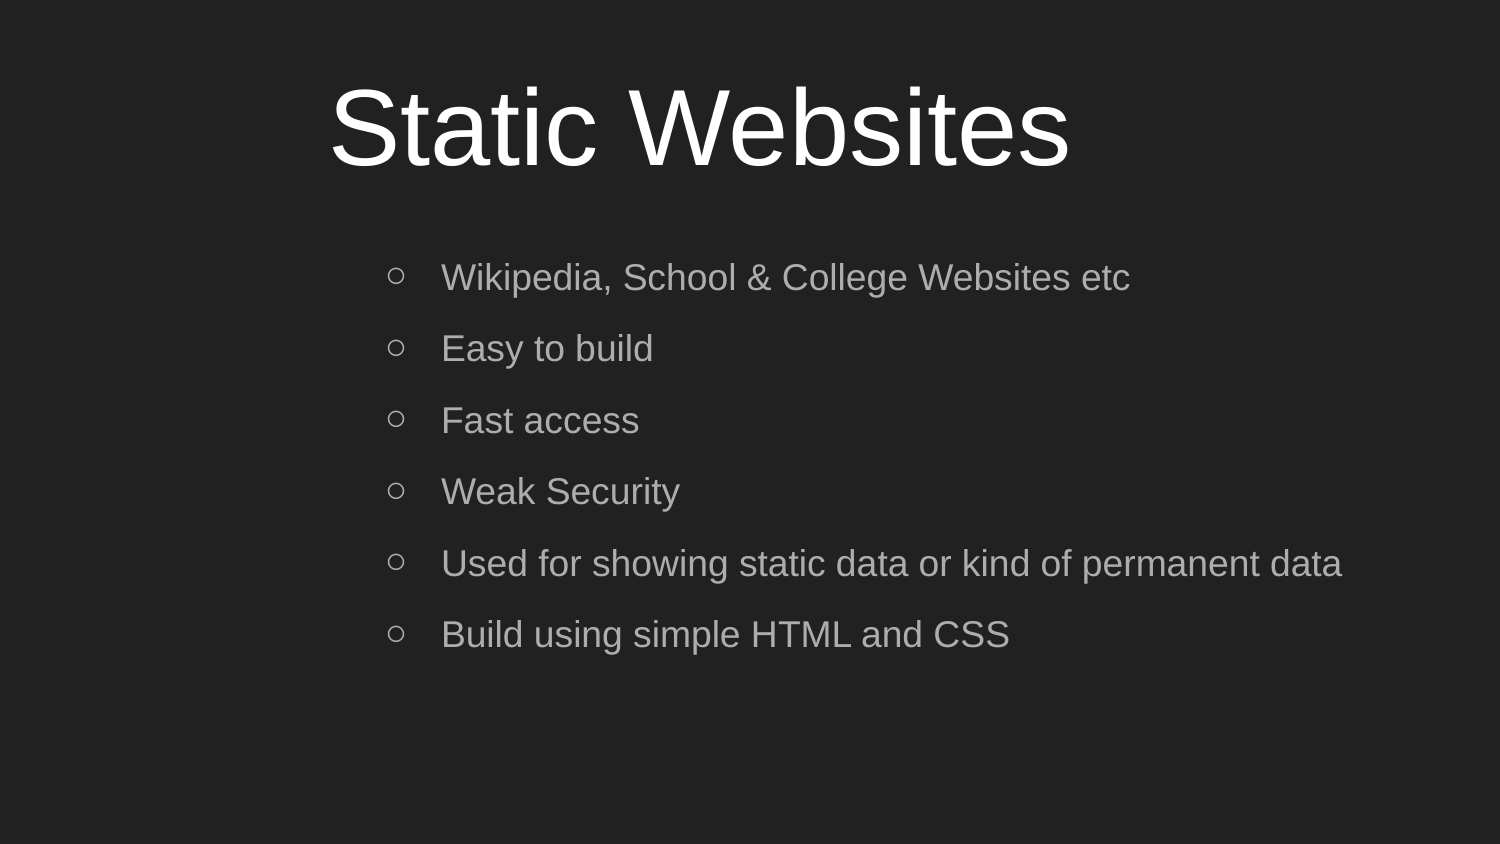

# Static Websites
Wikipedia, School & College Websites etc

Easy to build

Fast access

Weak Security

Used for showing static data or kind of permanent data

Build using simple HTML and CSS